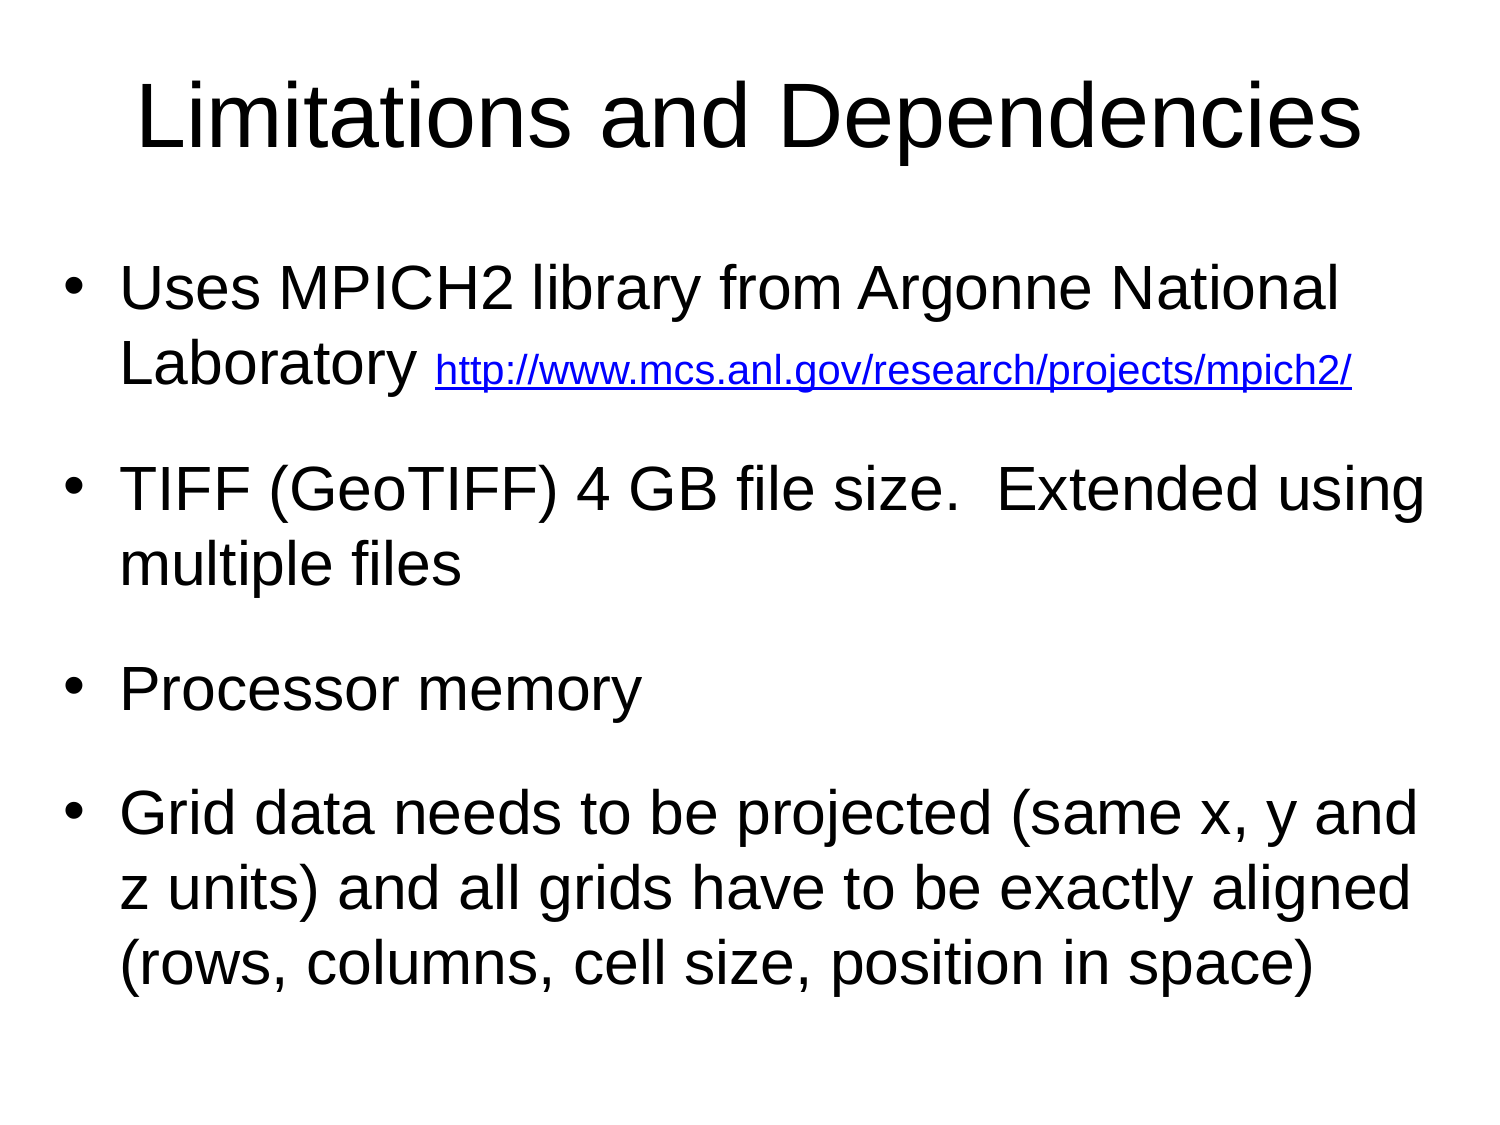

# Limitations and Dependencies
Uses MPICH2 library from Argonne National Laboratory http://www.mcs.anl.gov/research/projects/mpich2/
TIFF (GeoTIFF) 4 GB file size.  Extended using multiple files
Processor memory
Grid data needs to be projected (same x, y and z units) and all grids have to be exactly aligned (rows, columns, cell size, position in space)